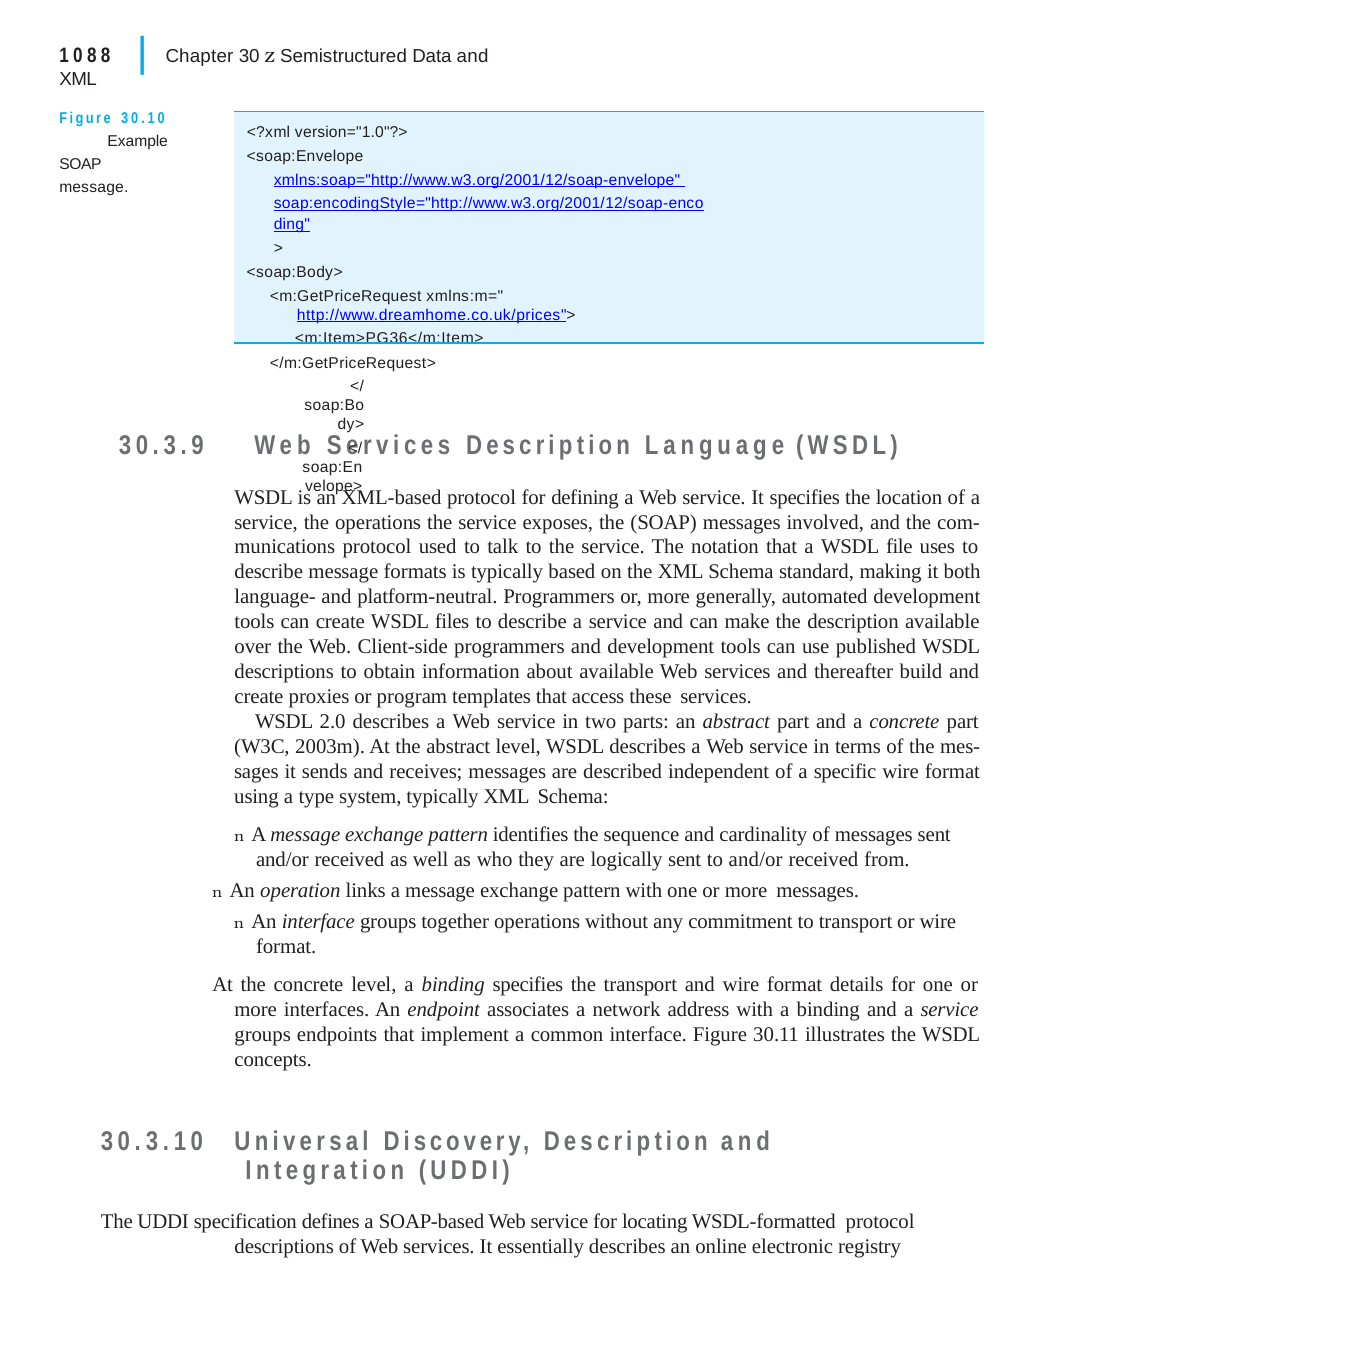

|
1088	Chapter 30 z Semistructured Data and XML
Figure 30.10  Example SOAP  message.

<?xml version="1.0"?>
<soap:Envelope xmlns:soap="http://www.w3.org/2001/12/soap-envelope"  soap:encodingStyle="http://www.w3.org/2001/12/soap-encoding">
<soap:Body>
<m:GetPriceRequest xmlns:m="http://www.dreamhome.co.uk/prices">
<m:Item>PG36</m:Item>
</m:GetPriceRequest>
</soap:Body>
</soap:Envelope>

30.3.9	Web Services Description Language (WSDL)
WSDL is an XML-based protocol for defining a Web service. It specifies the location of a  service, the operations the service exposes, the (SOAP) messages involved, and the com-  munications protocol used to talk to the service. The notation that a WSDL file uses to  describe message formats is typically based on the XML Schema standard, making it both  language- and platform-neutral. Programmers or, more generally, automated development  tools can create WSDL files to describe a service and can make the description available  over the Web. Client-side programmers and development tools can use published WSDL  descriptions to obtain information about available Web services and thereafter build and  create proxies or program templates that access these services.
WSDL 2.0 describes a Web service in two parts: an abstract part and a concrete part  (W3C, 2003m). At the abstract level, WSDL describes a Web service in terms of the mes-  sages it sends and receives; messages are described independent of a specific wire format  using a type system, typically XML Schema:
n A message exchange pattern identifies the sequence and cardinality of messages sent  and/or received as well as who they are logically sent to and/or received from.
n An operation links a message exchange pattern with one or more messages.
n An interface groups together operations without any commitment to transport or wire  format.
At the concrete level, a binding specifies the transport and wire format details for one or  more interfaces. An endpoint associates a network address with a binding and a service  groups endpoints that implement a common interface. Figure 30.11 illustrates the WSDL  concepts.

30.3.10	Universal Discovery, Description and  Integration (UDDI)
The UDDI specification defines a SOAP-based Web service for locating WSDL-formatted  protocol descriptions of Web services. It essentially describes an online electronic registry